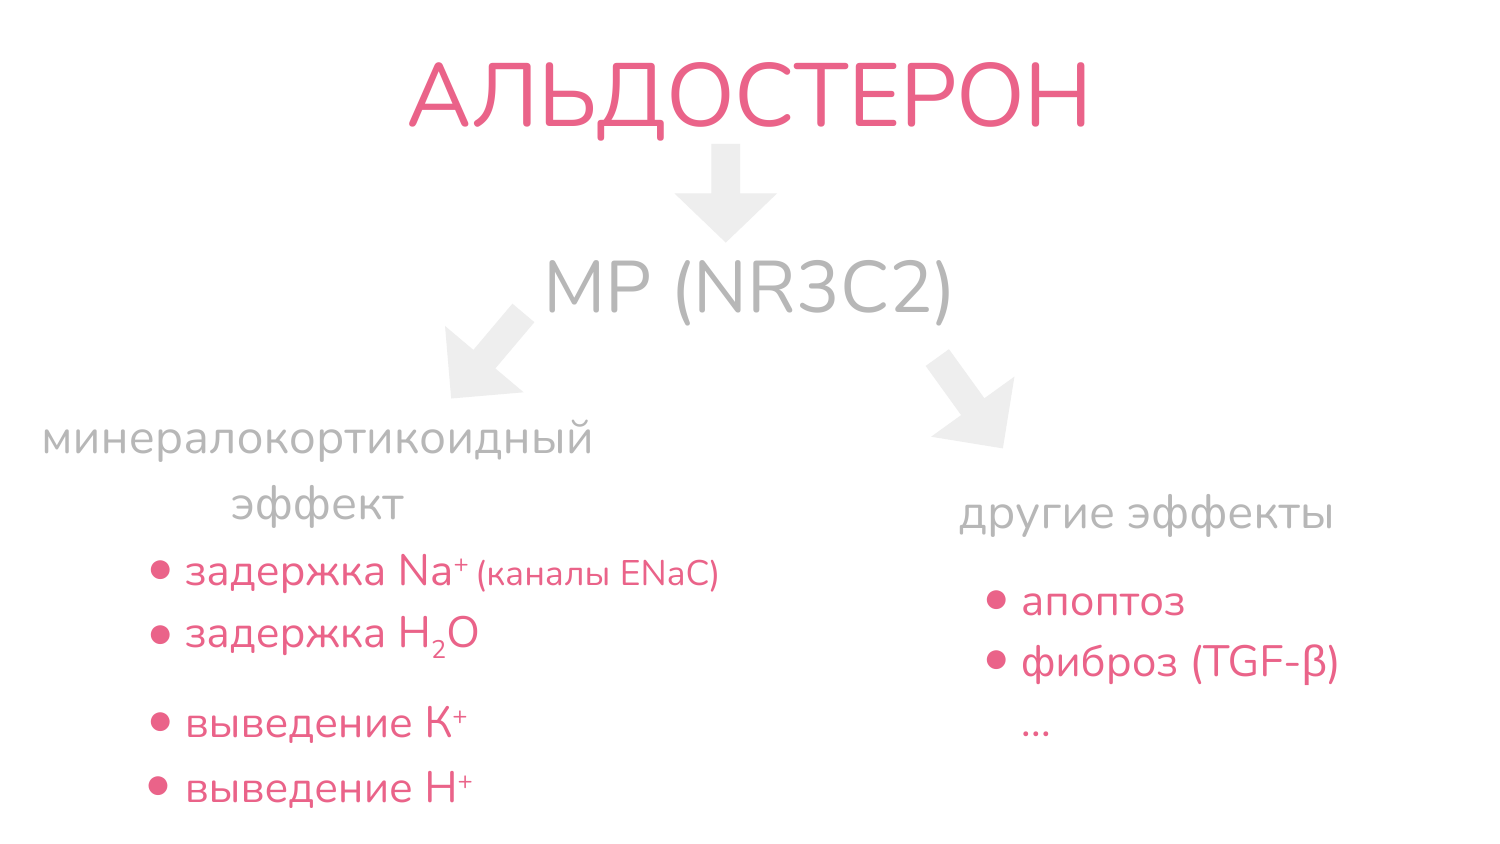

АЛЬДОСТЕРОН

МР (NR3C2)

минералокортикоидный эффект
другие эффекты
задержка Na+ (каналы ENaC)
задержка H2O

выведение К+
выведение Н+
апоптоз
фиброз (TGF-β)
…